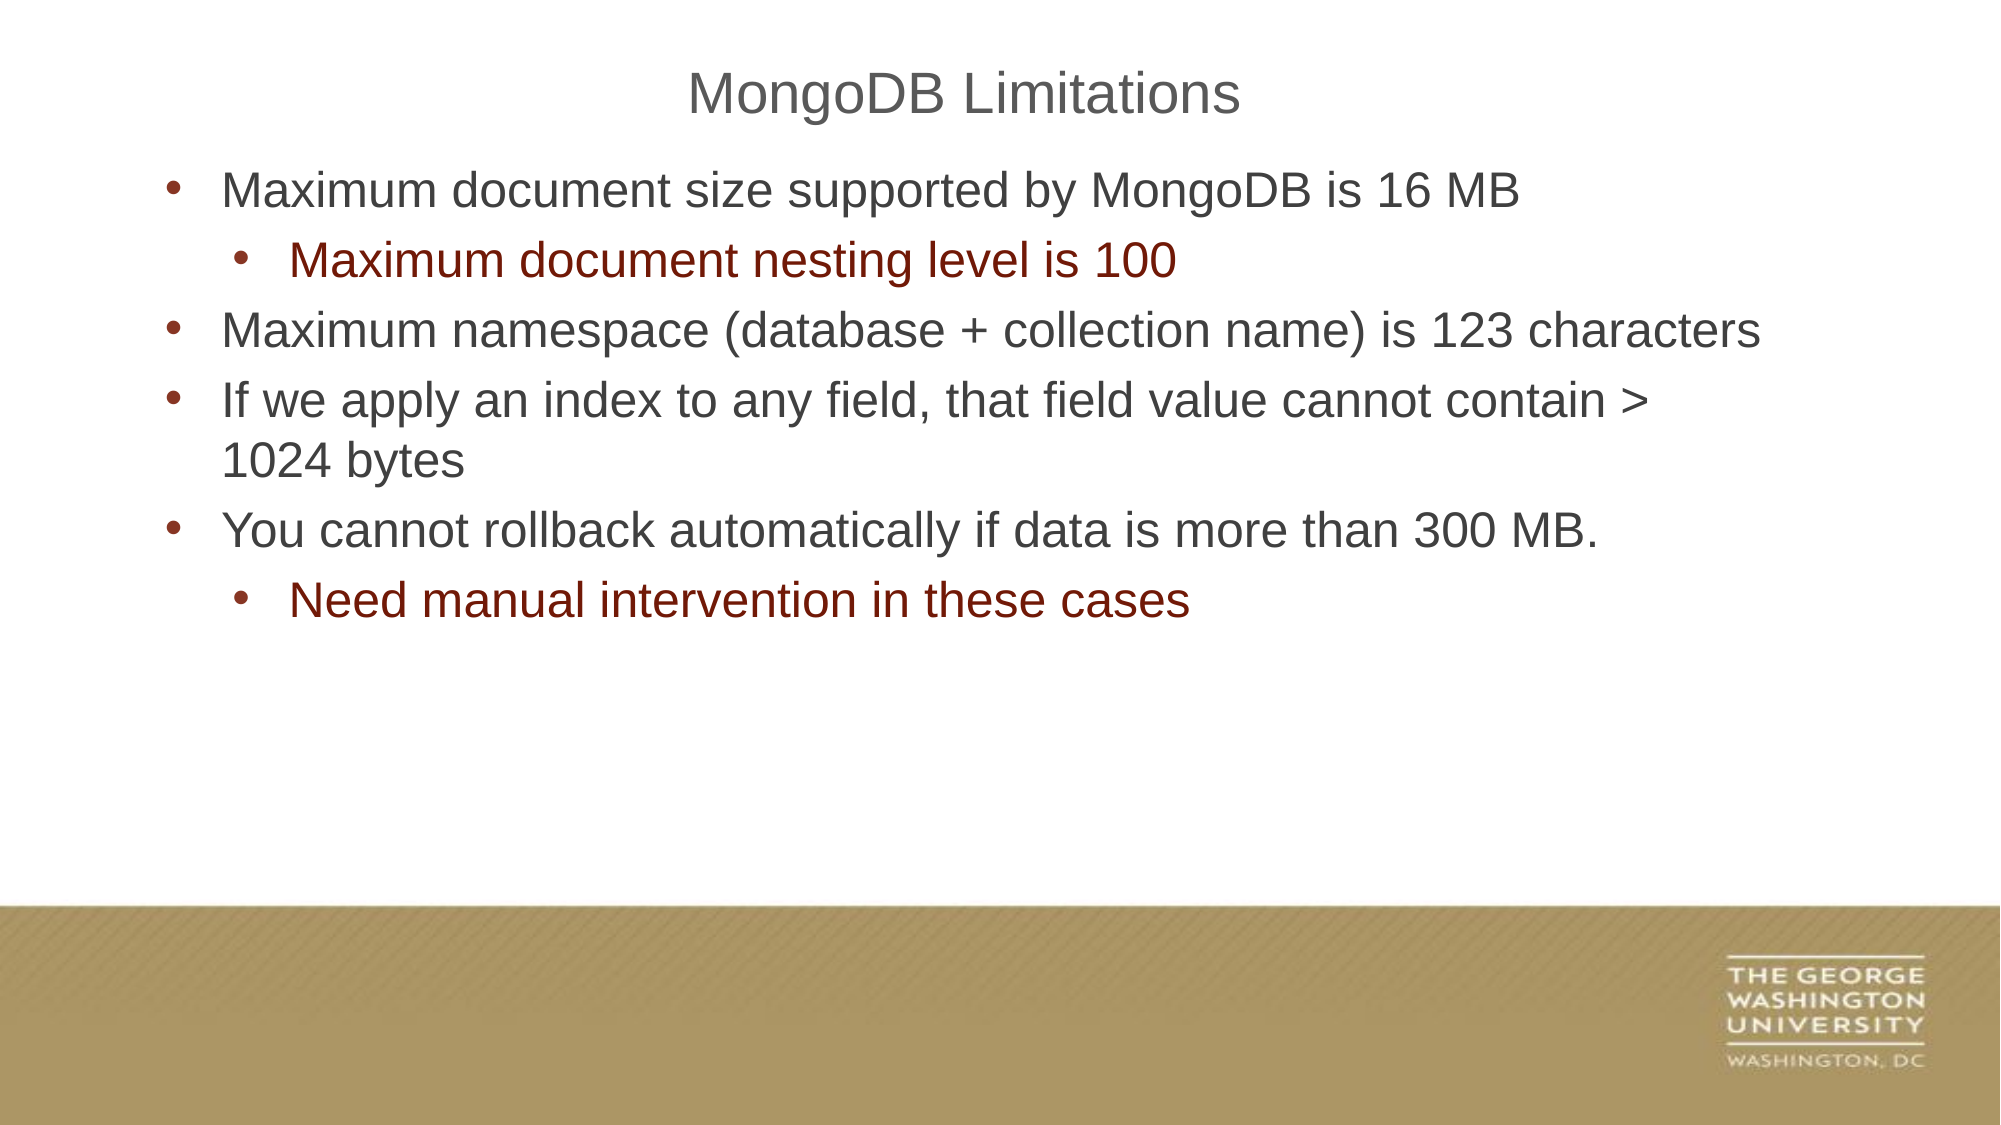

MongoDB Limitations

Maximum document size supported by MongoDB is 16 MB
Maximum document nesting level is 100
Maximum namespace (database + collection name) is 123 characters
If we apply an index to any field, that field value cannot contain > 1024 bytes
You cannot rollback automatically if data is more than 300 MB.
Need manual intervention in these cases